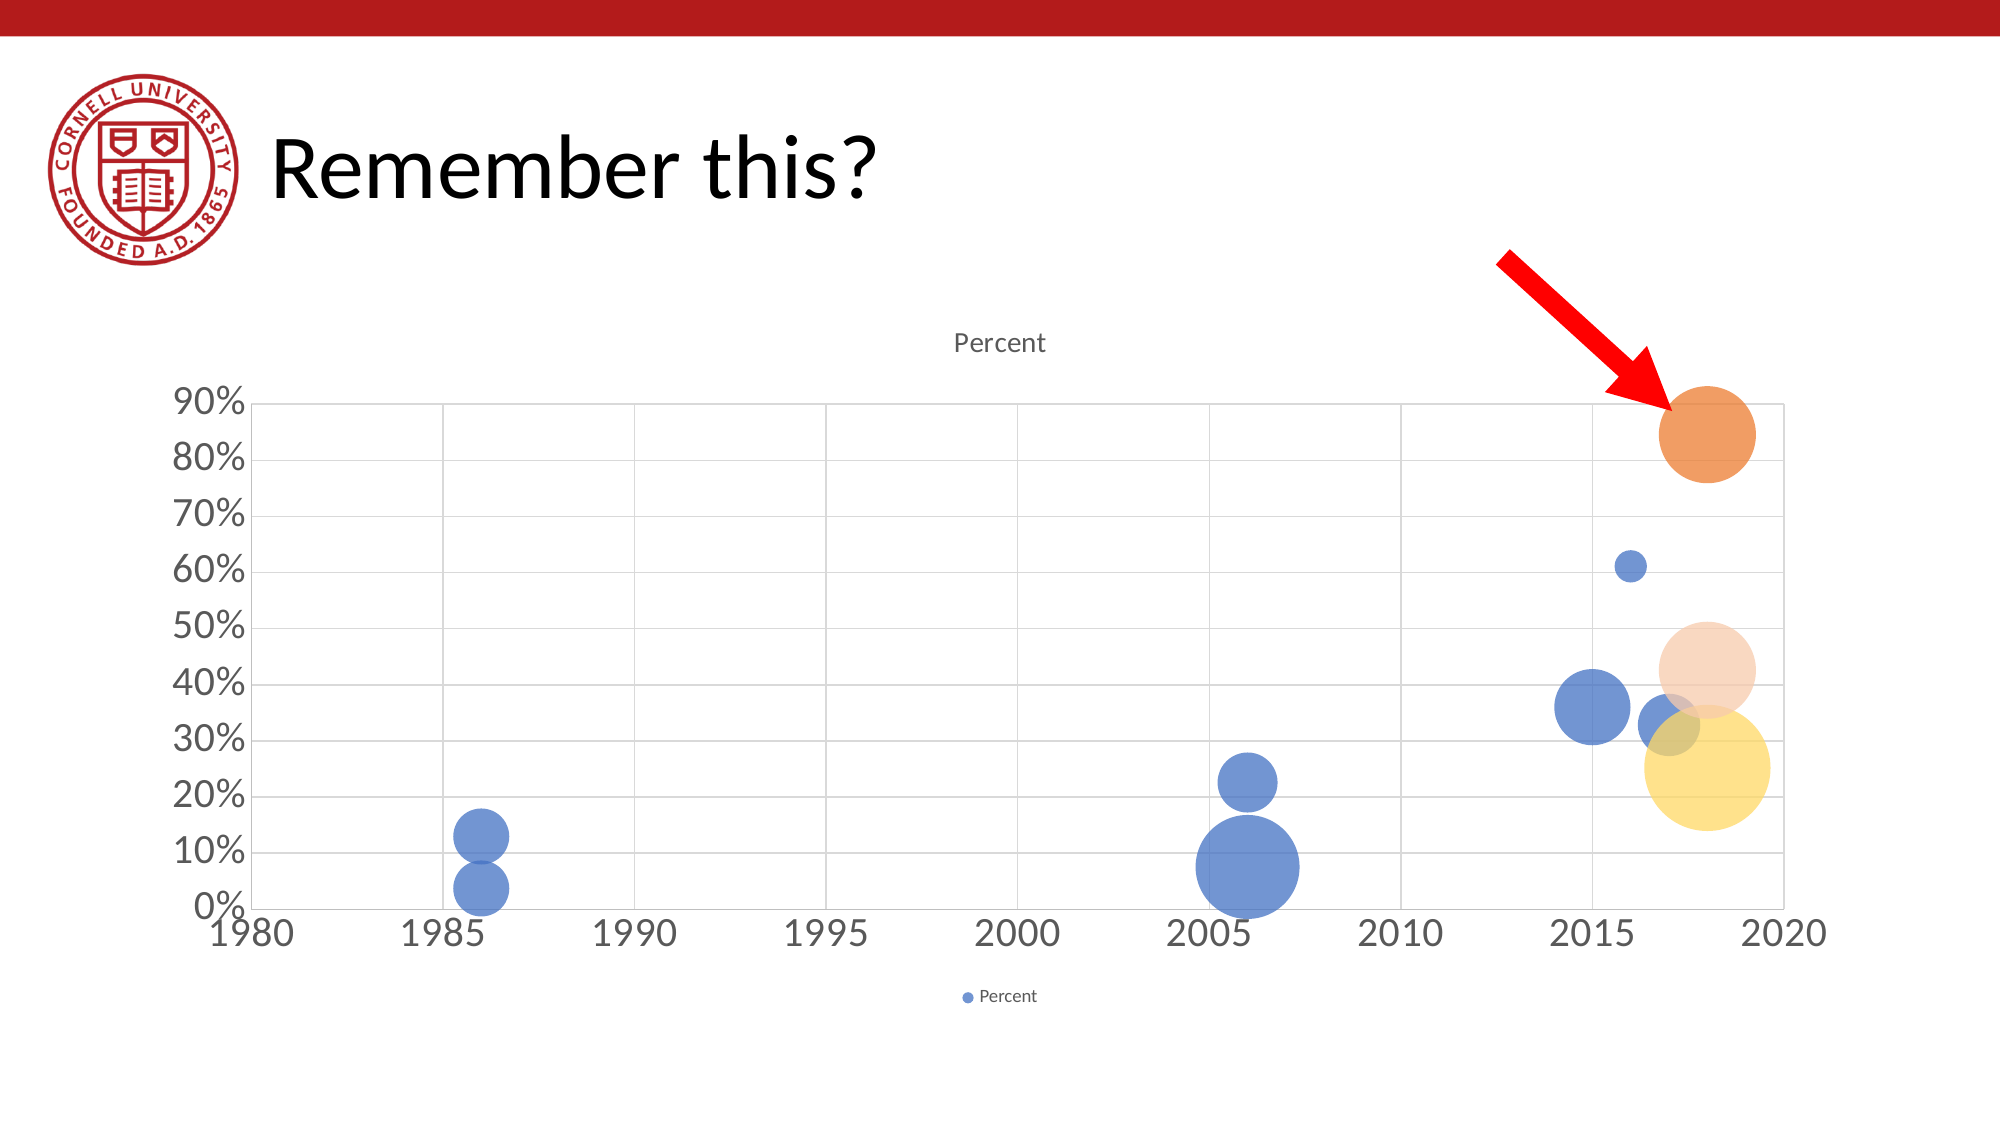

# Remember this?

### Chart:

| Category | Percent |
|---|---|